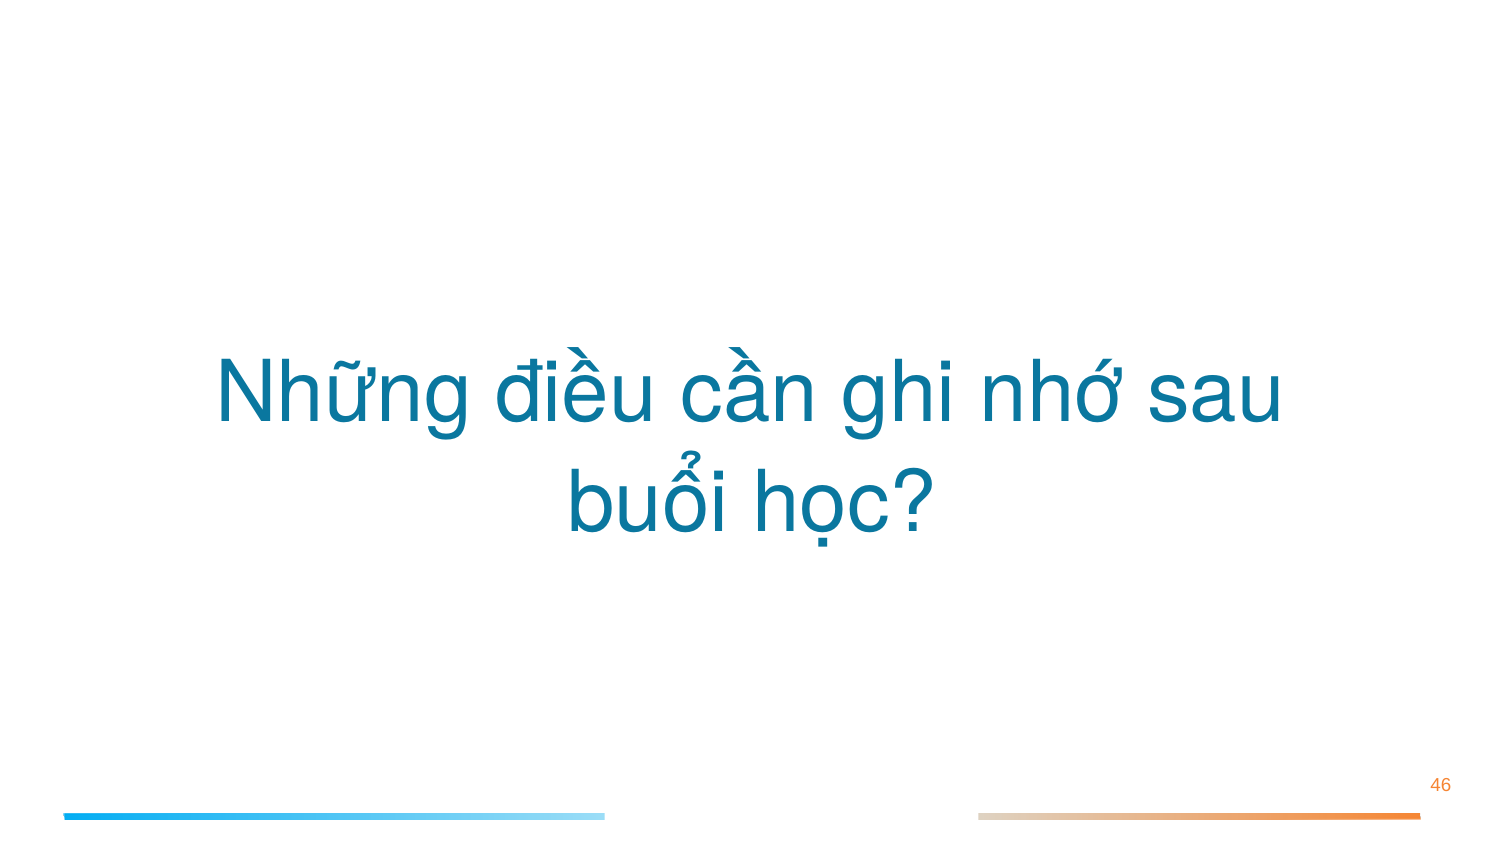

# Những điều cần ghi nhớ sau buổi học?
46